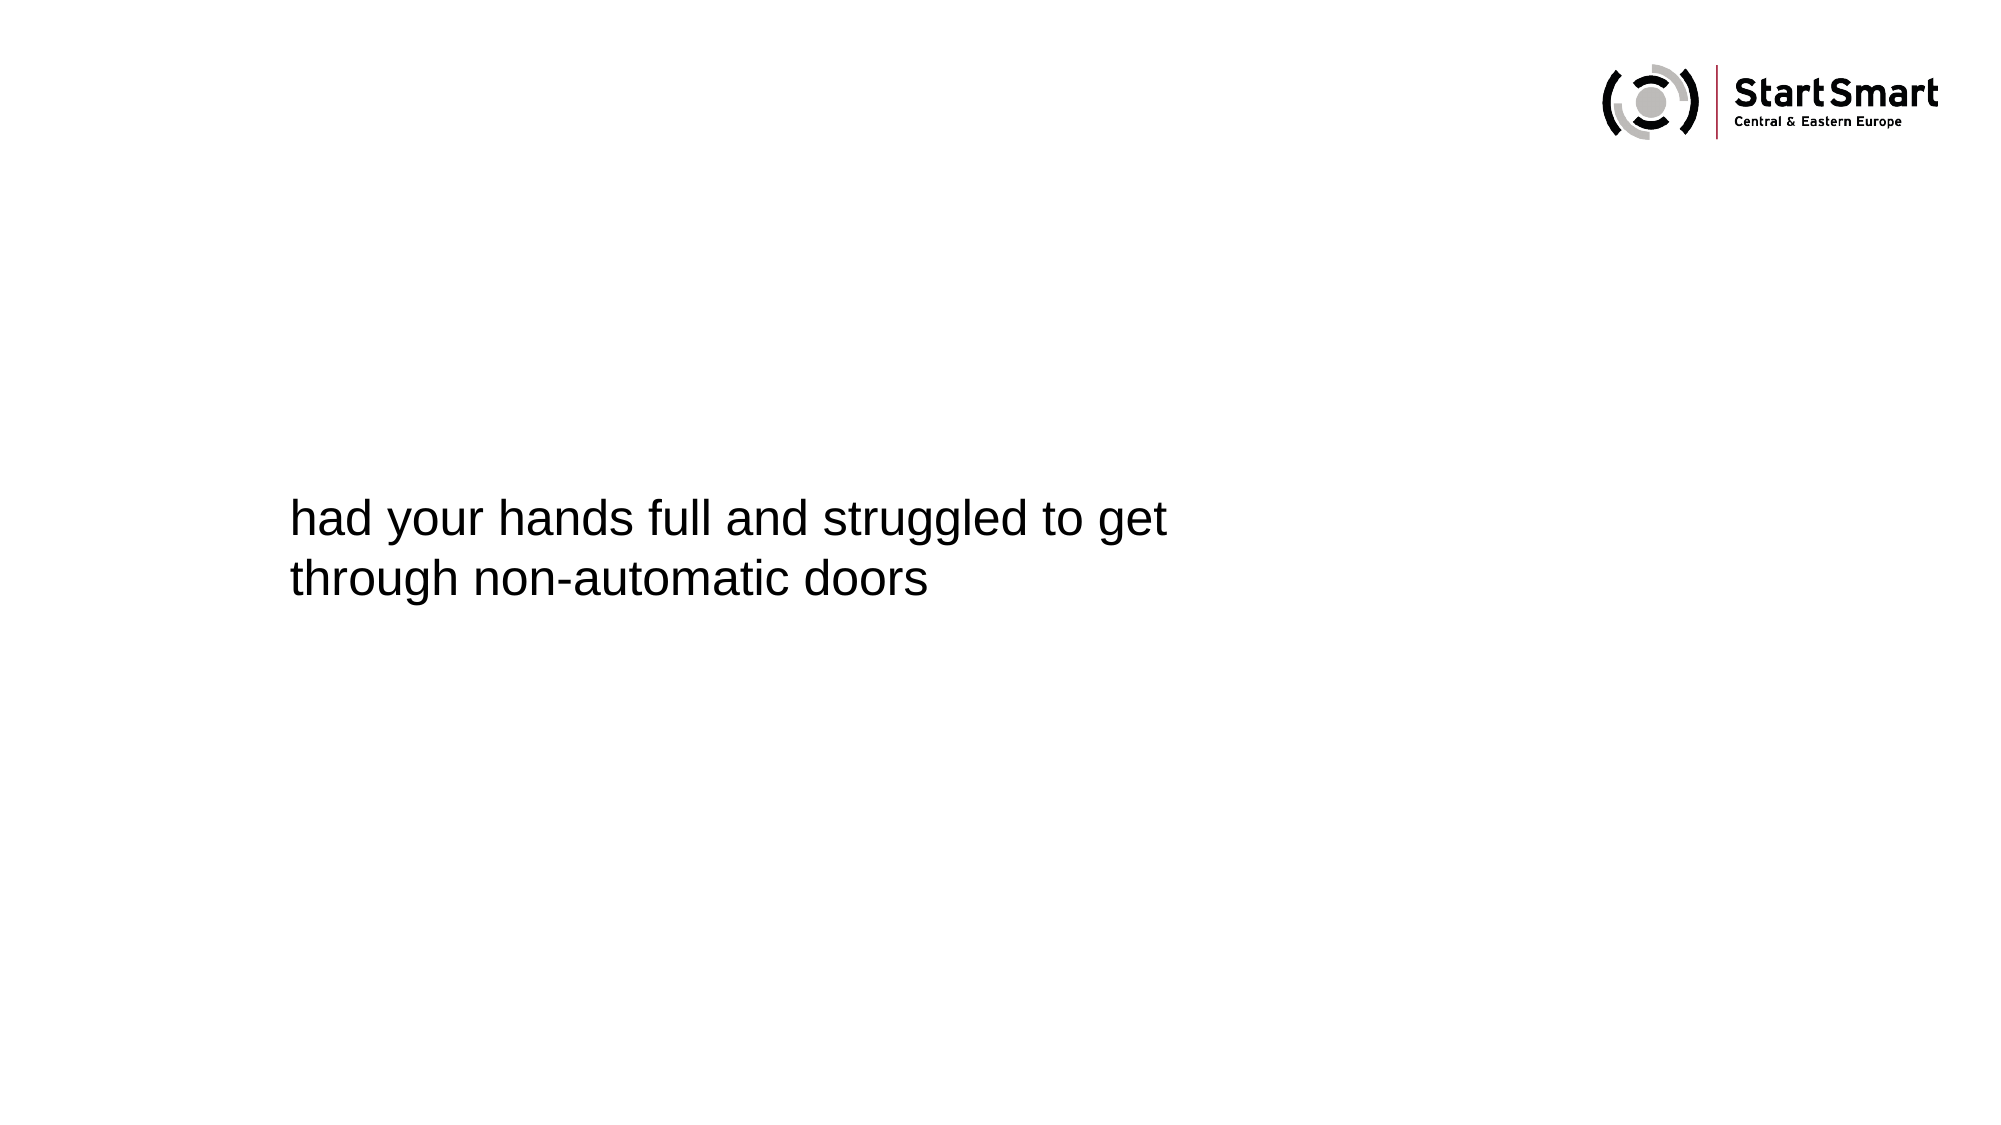

had your hands full and struggled to get through non-automatic doors